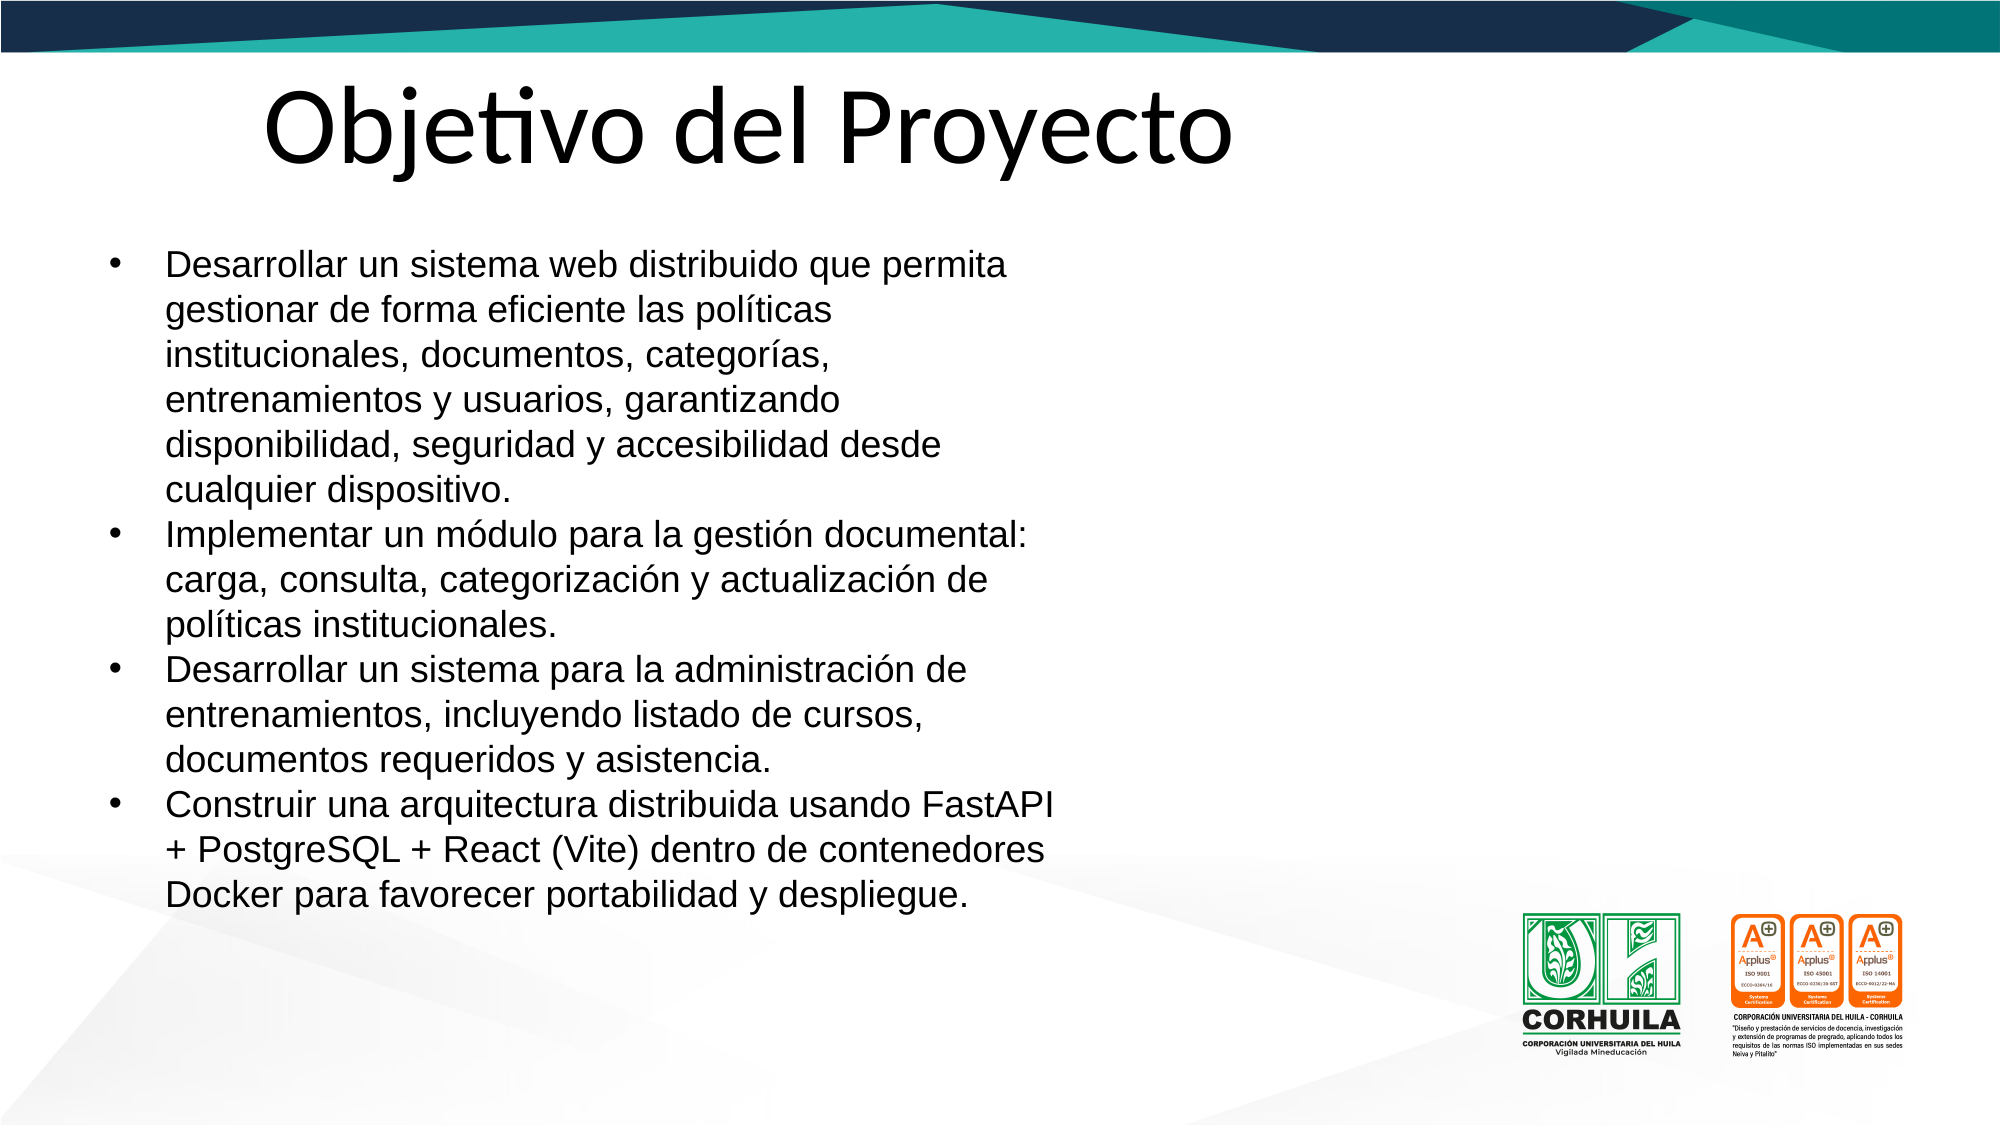

Objetivo del Proyecto
Desarrollar un sistema web distribuido que permita gestionar de forma eficiente las políticas institucionales, documentos, categorías, entrenamientos y usuarios, garantizando disponibilidad, seguridad y accesibilidad desde cualquier dispositivo.
Implementar un módulo para la gestión documental: carga, consulta, categorización y actualización de políticas institucionales.
Desarrollar un sistema para la administración de entrenamientos, incluyendo listado de cursos, documentos requeridos y asistencia.
Construir una arquitectura distribuida usando FastAPI + PostgreSQL + React (Vite) dentro de contenedores Docker para favorecer portabilidad y despliegue.